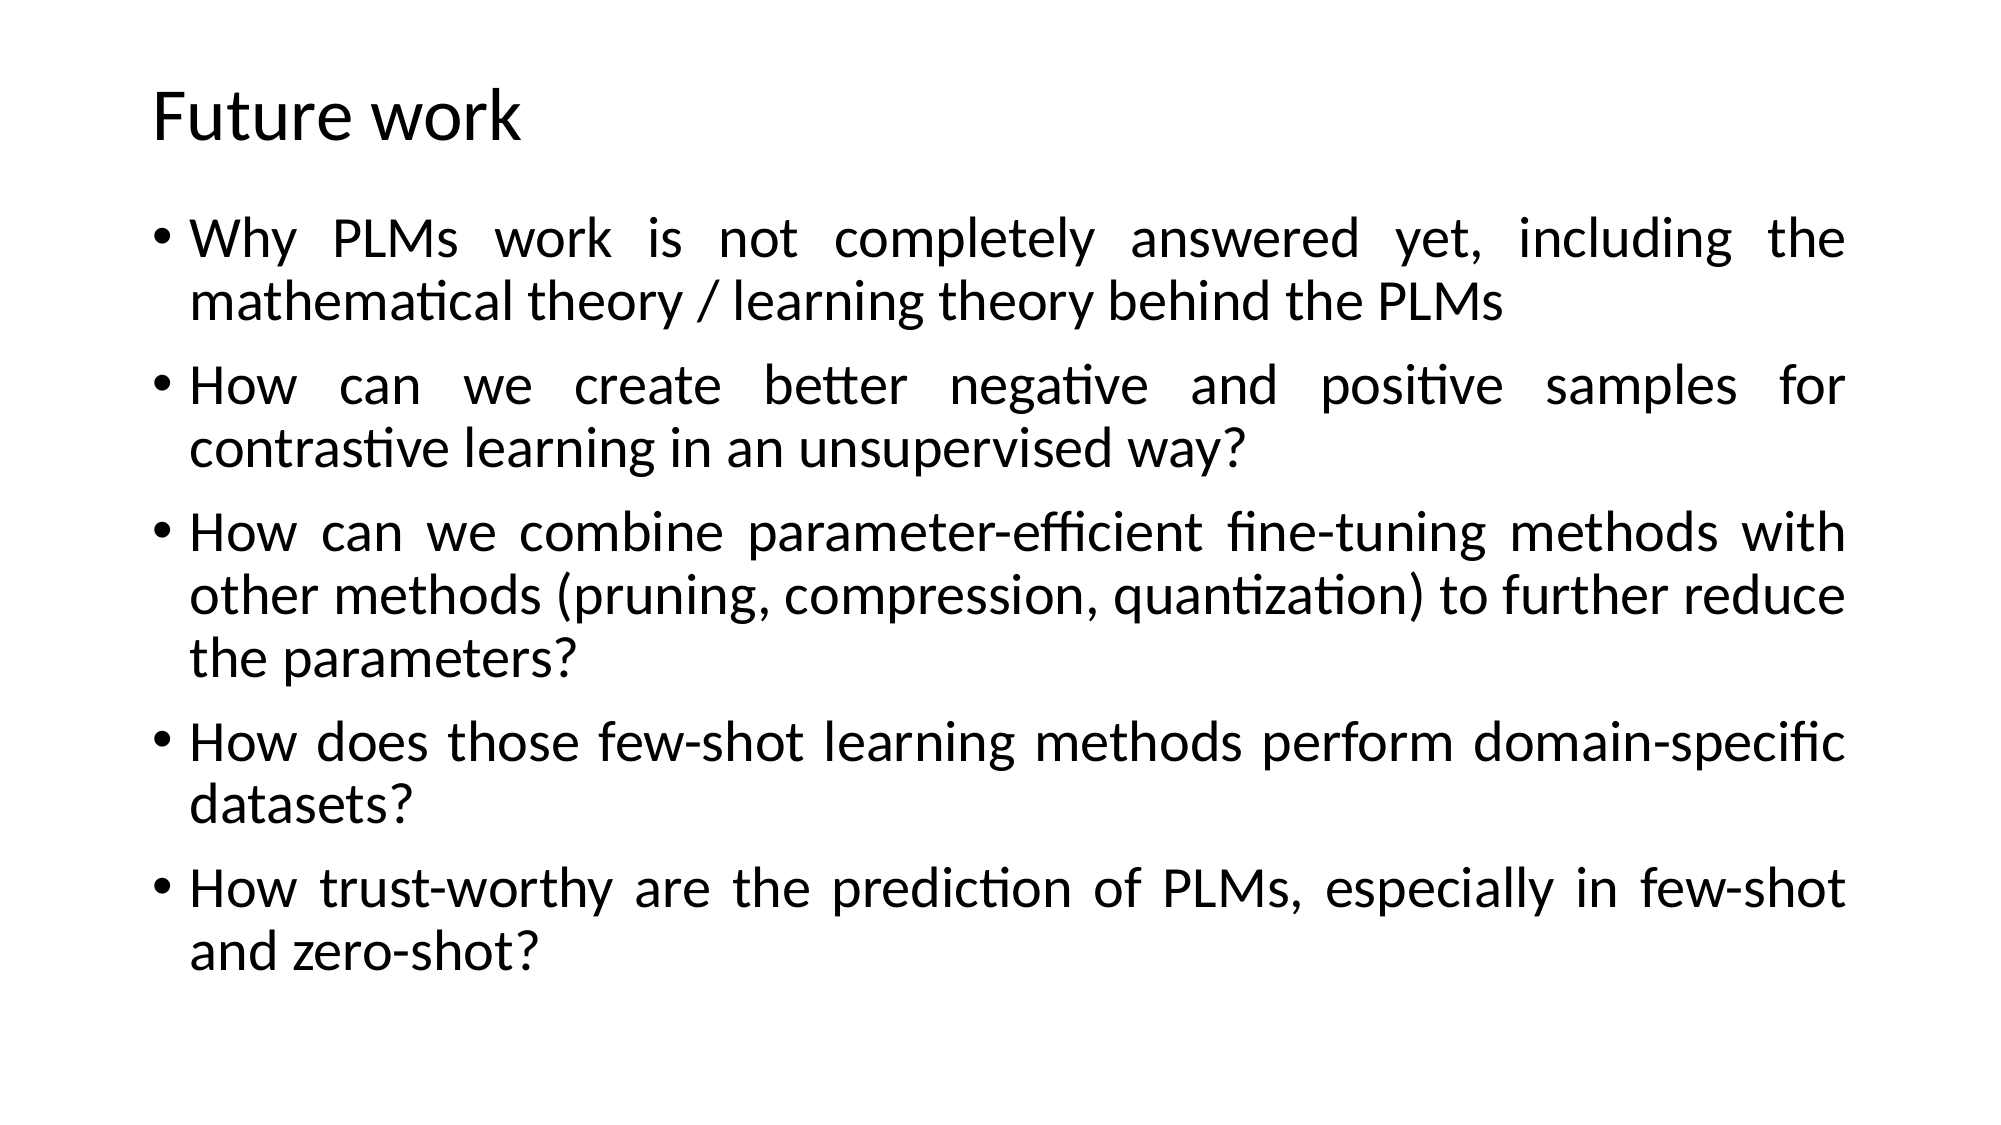

# Future work
Why PLMs work is not completely answered yet, including the mathematical theory / learning theory behind the PLMs
How can we create better negative and positive samples for contrastive learning in an unsupervised way?
How can we combine parameter-efficient fine-tuning methods with other methods (pruning, compression, quantization) to further reduce the parameters?
How does those few-shot learning methods perform domain-specific datasets?
How trust-worthy are the prediction of PLMs, especially in few-shot and zero-shot?